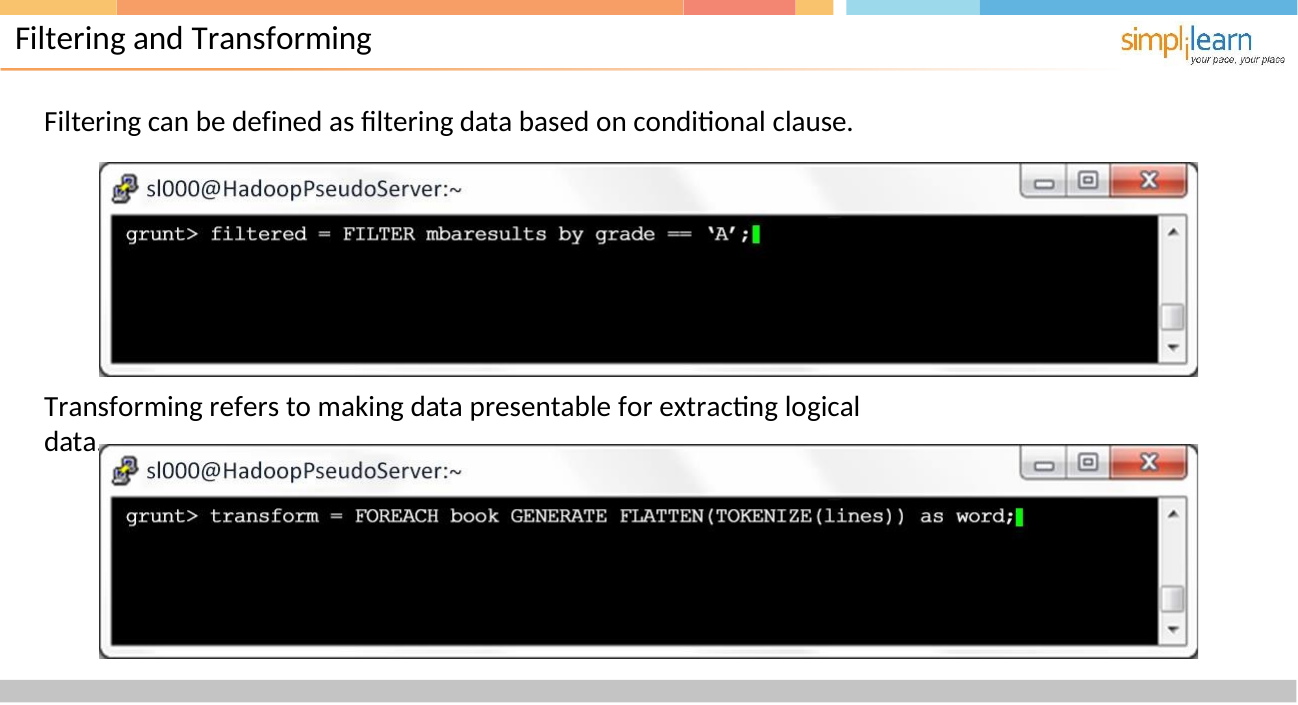

# Filtering and Transforming

Filtering can be defined as filtering data based on conditional clause.

Transforming refers to making data presentable for extracting logical data.